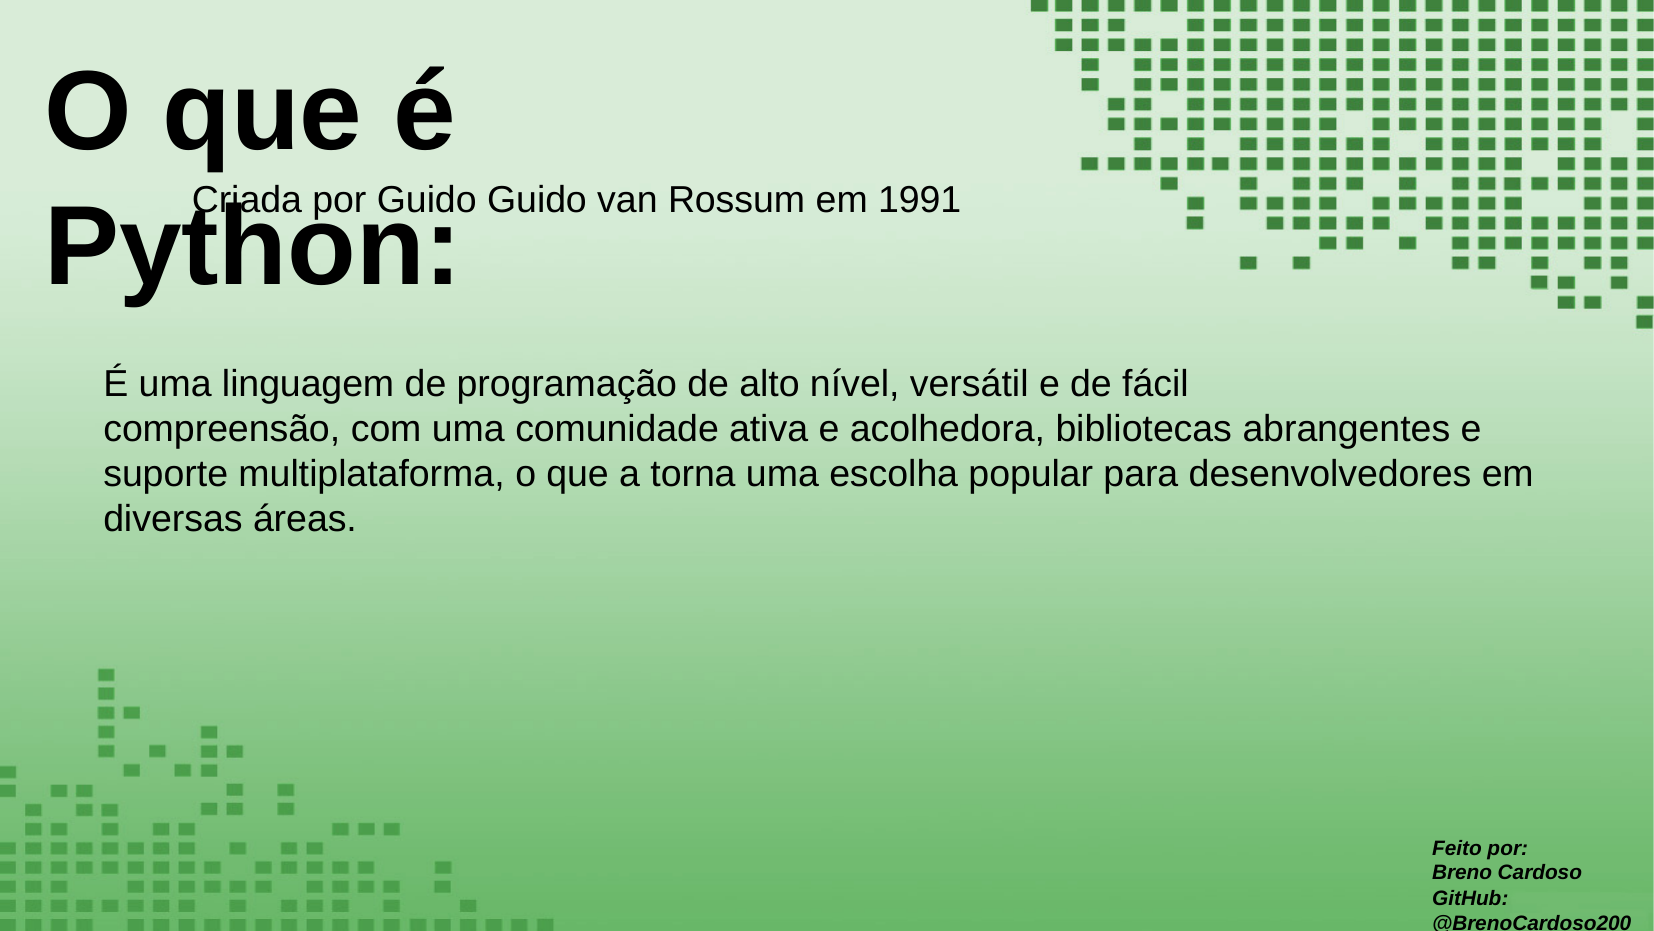

O que é Python:
Criada por Guido Guido van Rossum em 1991
É uma linguagem de programação de alto nível, versátil e de fácil
compreensão, com uma comunidade ativa e acolhedora, bibliotecas abrangentes e
suporte multiplataforma, o que a torna uma escolha popular para desenvolvedores em
diversas áreas.
Feito por:
Breno Cardoso
GitHub:
@BrenoCardoso2002